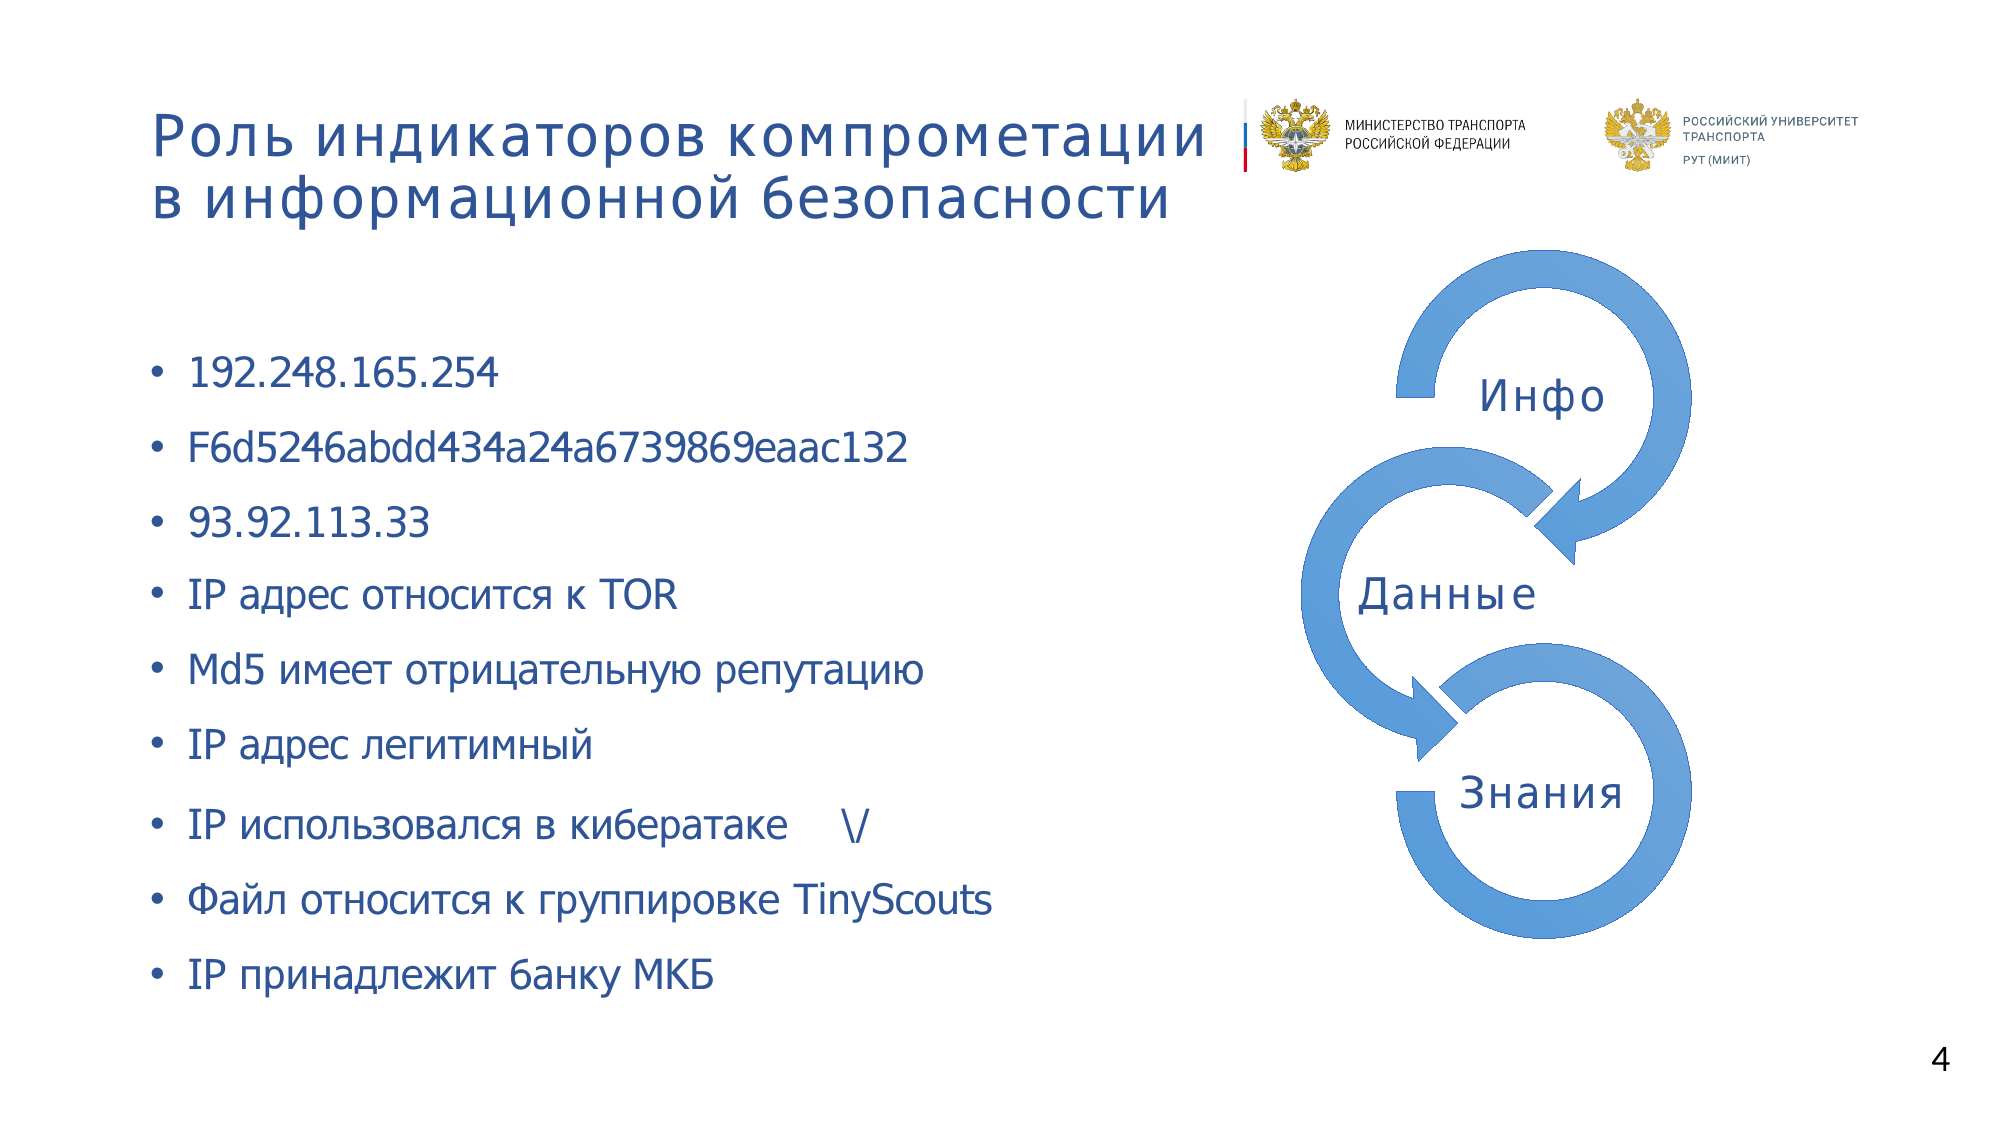

# Роль индикаторов компрометации в информационной безопасности
Инфо
Данные
Знания
192.248.165.254
F6d5246abdd434a24a6739869eaac132
93.92.113.33
IP адрес относится к TOR
Md5 имеет отрицательную репутацию
IP адрес легитимный

IP использовался в кибератаке    \/
Файл относится к группировке TinyScouts
IP принадлежит банку МКБ
4